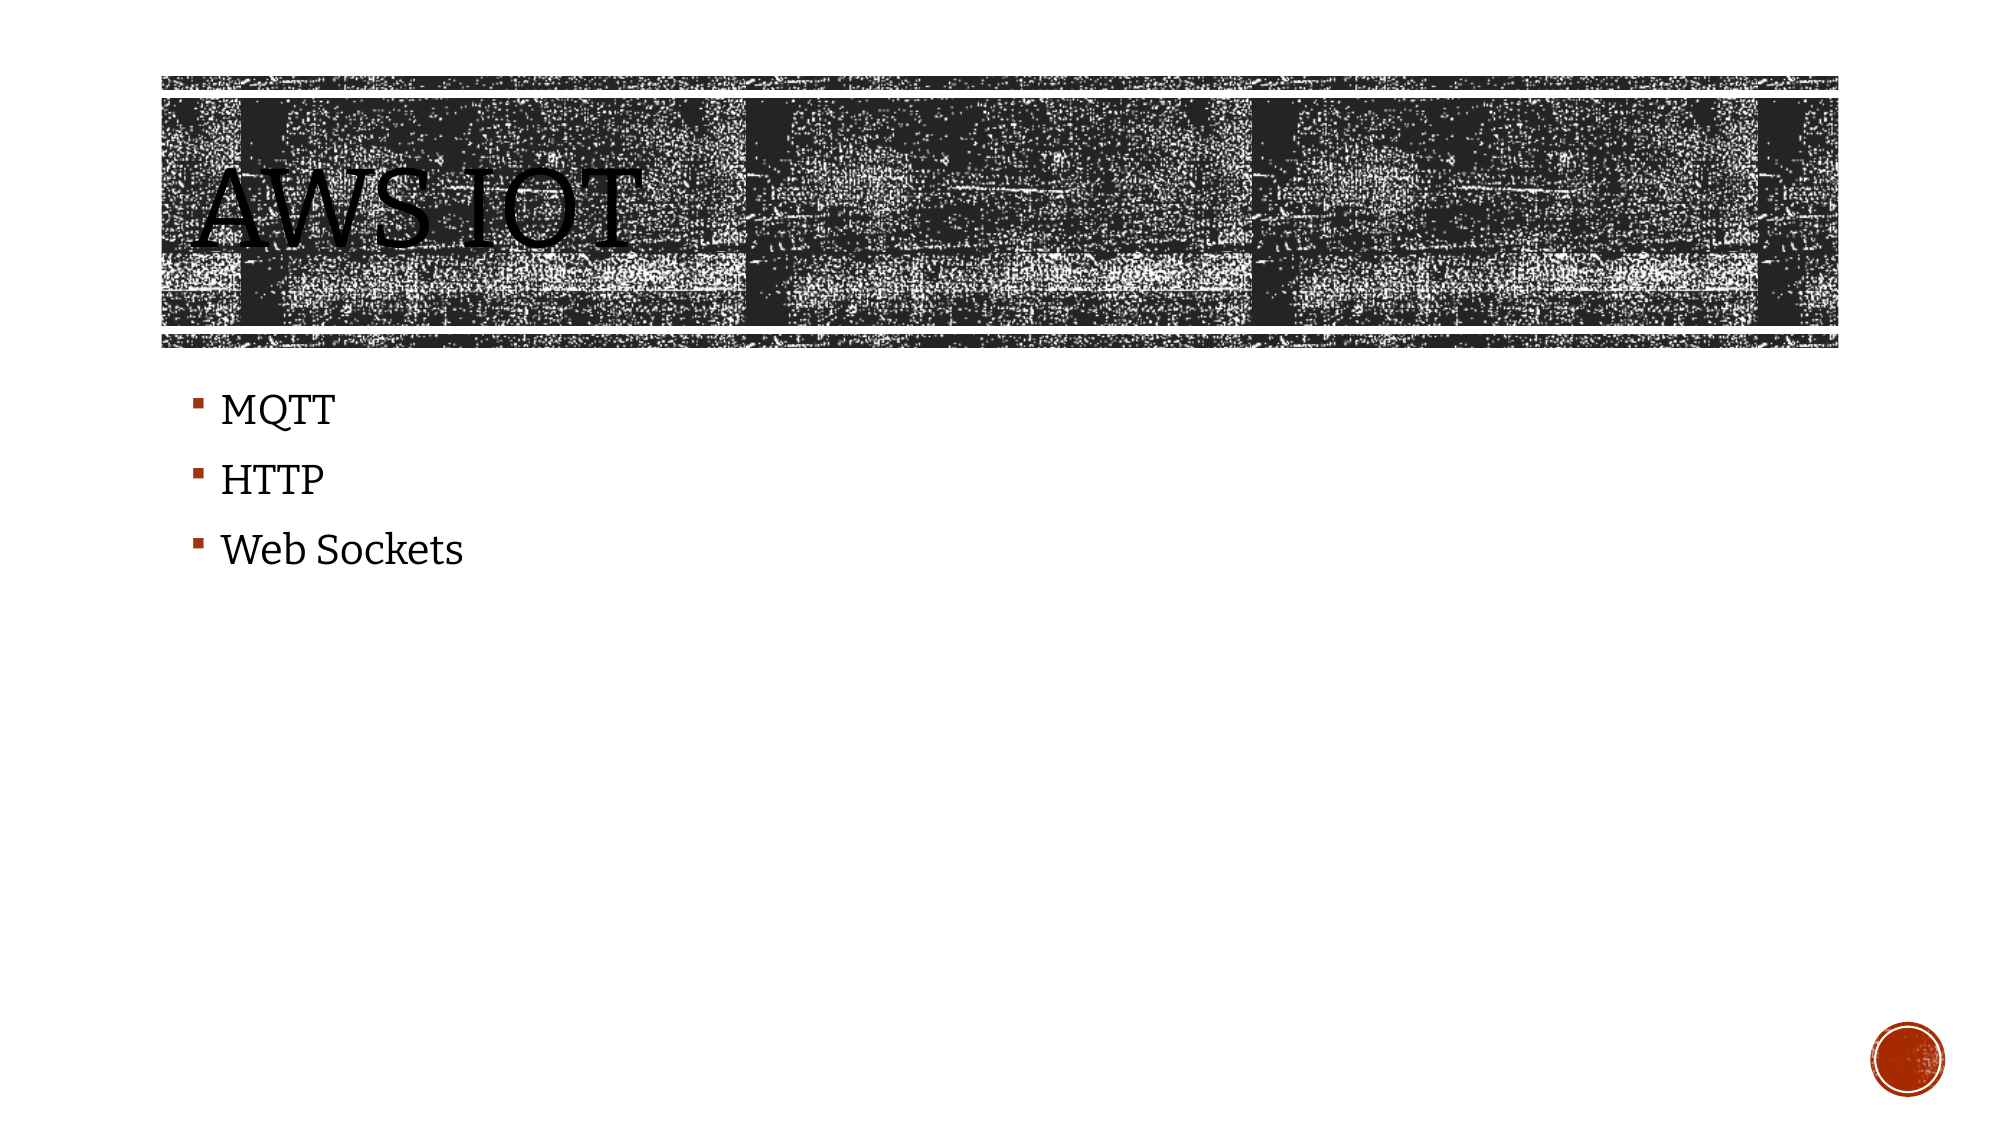

# AWS iot

MQTT
HTTP
Web Sockets